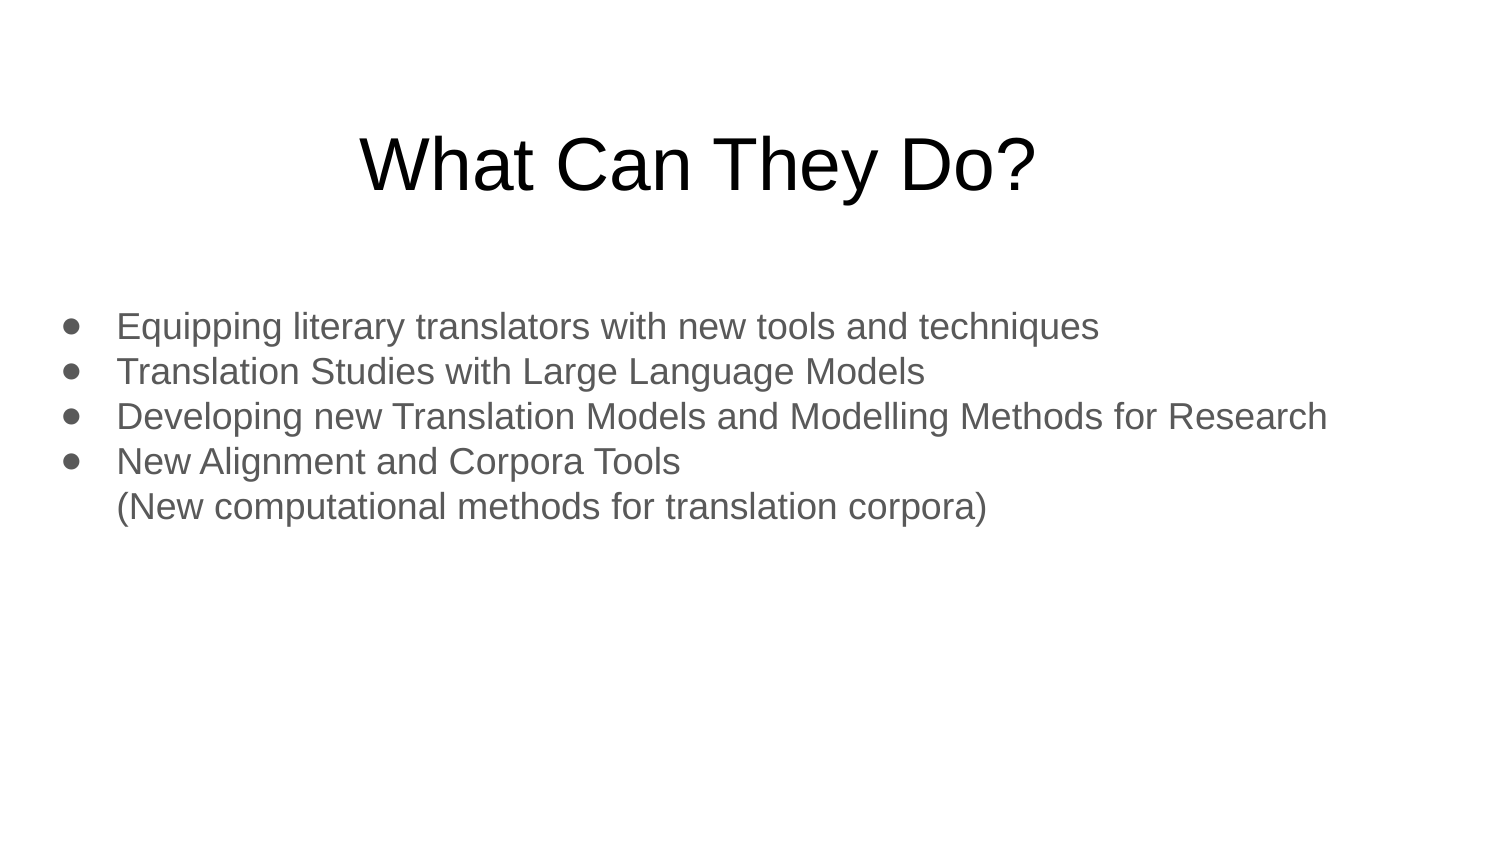

# What Can They Do?
Equipping literary translators with new tools and techniques
Translation Studies with Large Language Models
Developing new Translation Models and Modelling Methods for Research
New Alignment and Corpora Tools
(New computational methods for translation corpora)